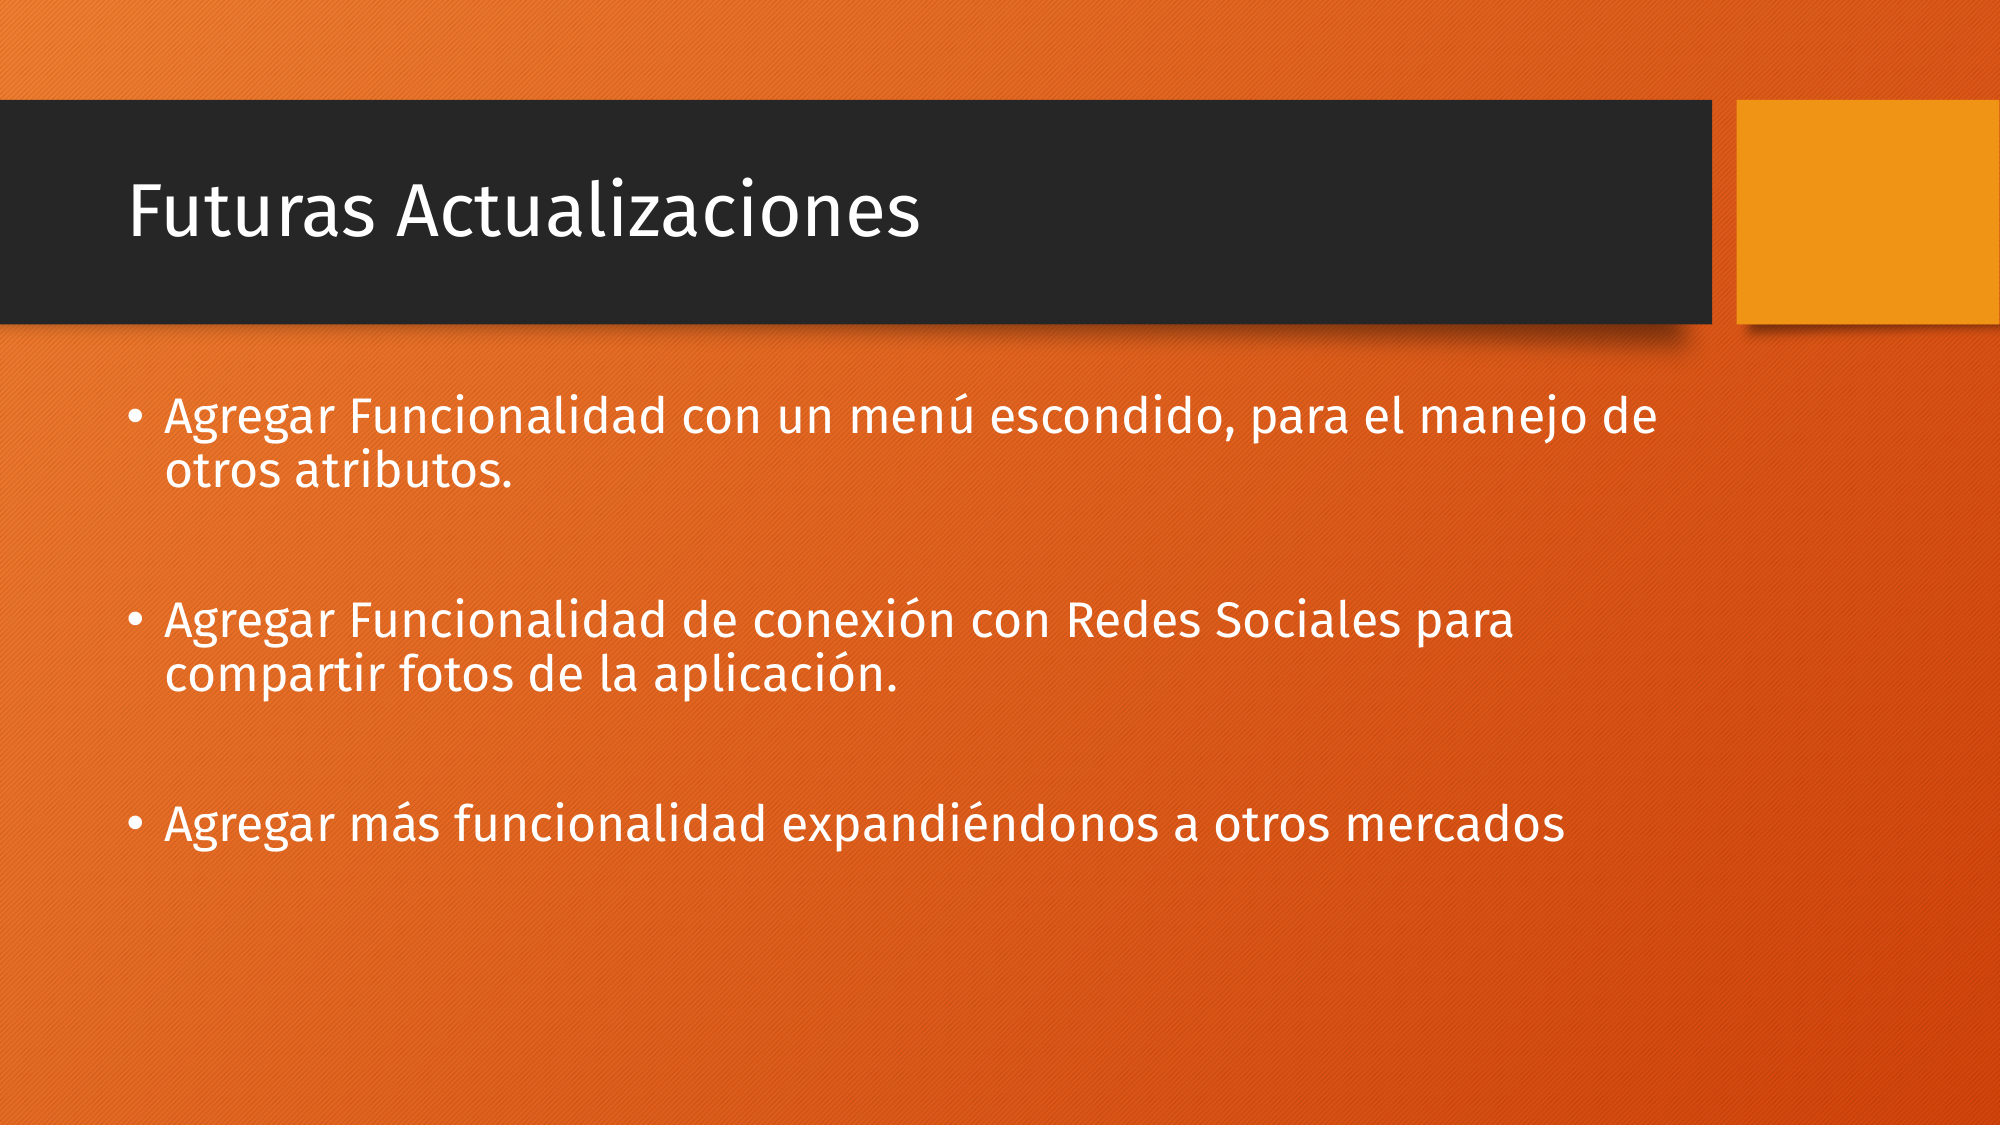

# Futuras Actualizaciones
Agregar Funcionalidad con un menú escondido, para el manejo de otros atributos.

Agregar Funcionalidad de conexión con Redes Sociales para compartir fotos de la aplicación.

Agregar más funcionalidad expandiéndonos a otros mercados